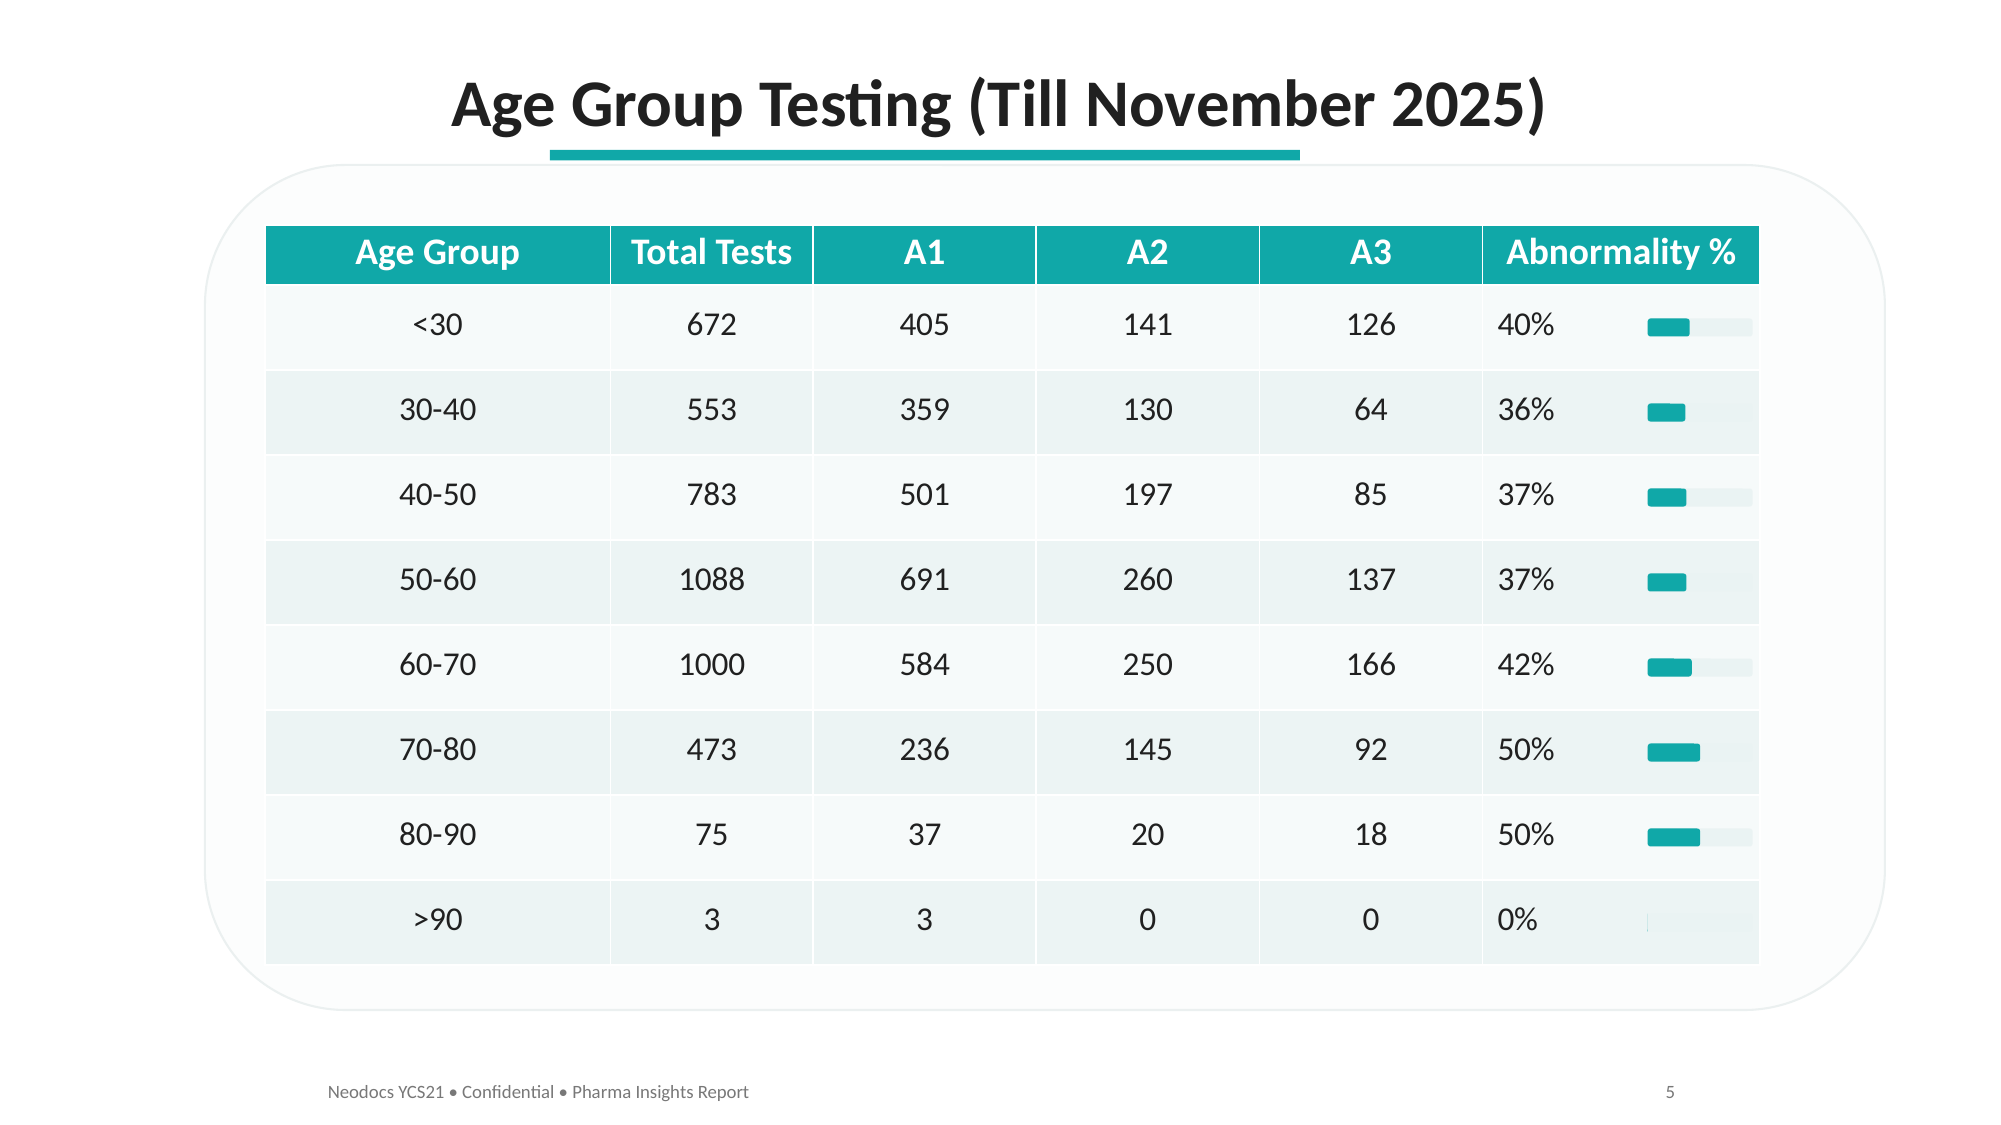

Age Group Testing (Till November 2025)

| Age Group | Total Tests | A1 | A2 | A3 | Abnormality % |
| --- | --- | --- | --- | --- | --- |
| <30 | 672 | 405 | 141 | 126 | 40% |
| 30-40 | 553 | 359 | 130 | 64 | 36% |
| 40-50 | 783 | 501 | 197 | 85 | 37% |
| 50-60 | 1088 | 691 | 260 | 137 | 37% |
| 60-70 | 1000 | 584 | 250 | 166 | 42% |
| 70-80 | 473 | 236 | 145 | 92 | 50% |
| 80-90 | 75 | 37 | 20 | 18 | 50% |
| >90 | 3 | 3 | 0 | 0 | 0% |

Neodocs YCS21 • Confidential • Pharma Insights Report
5